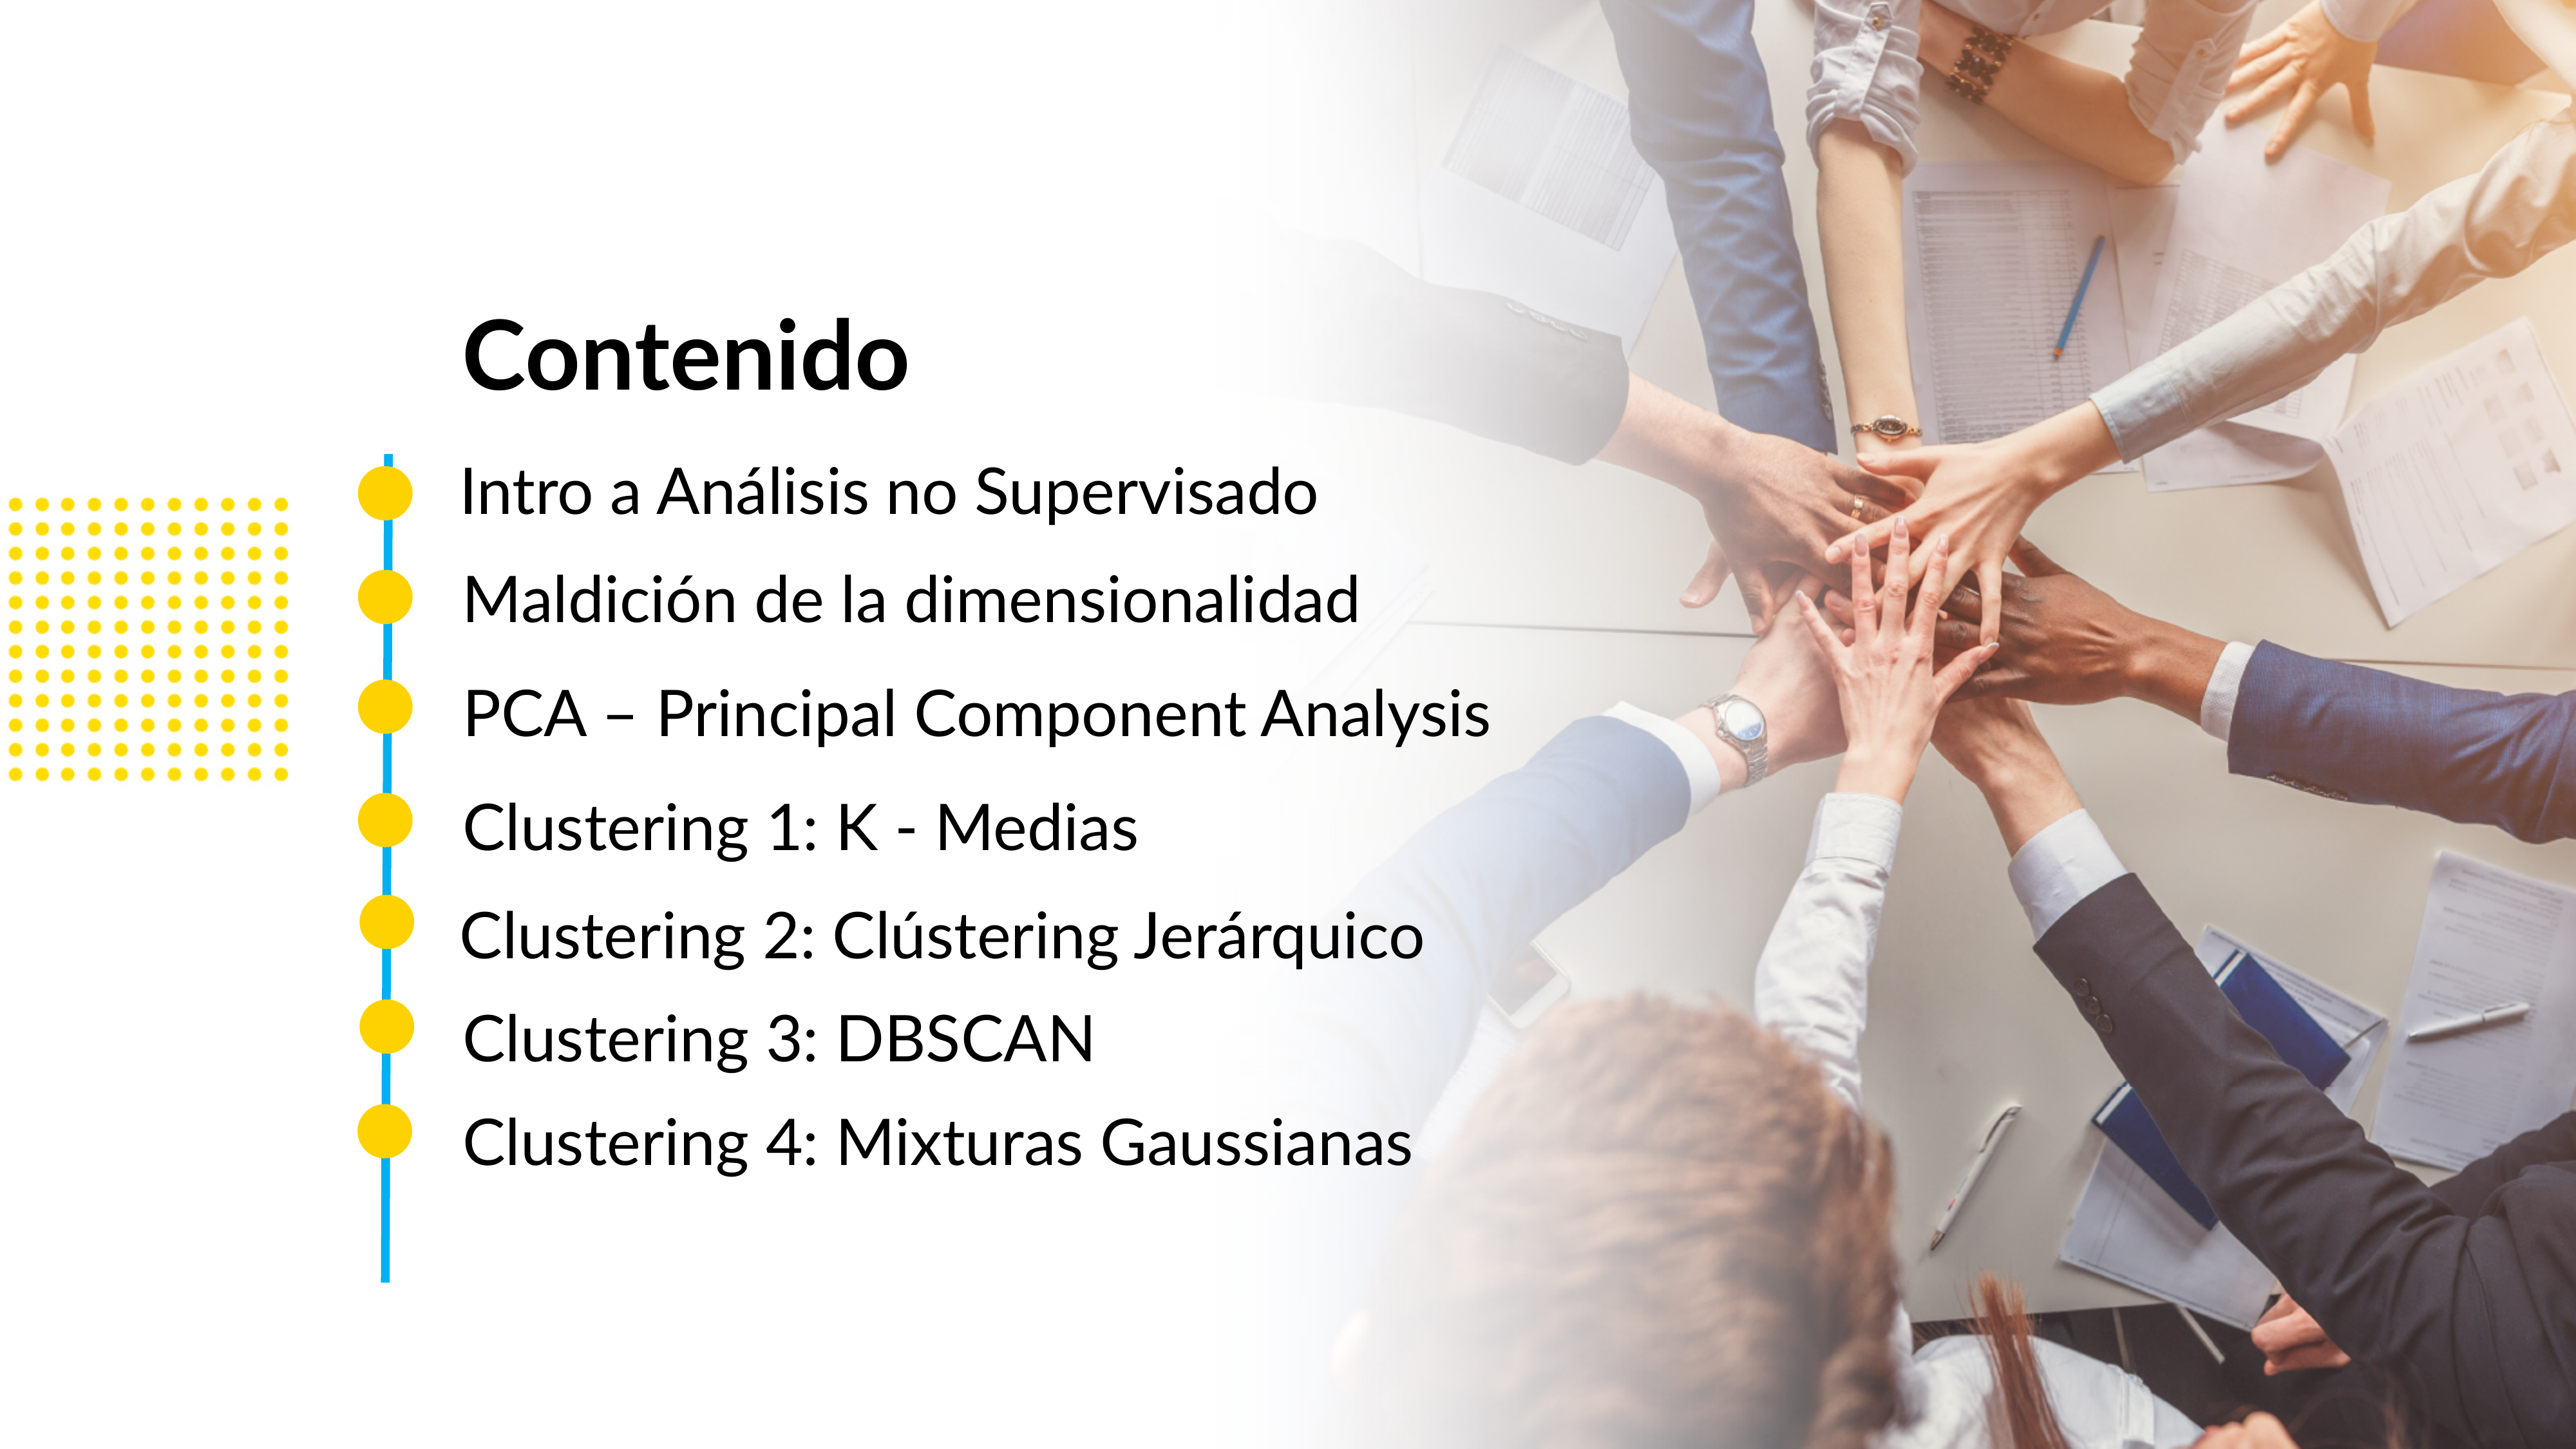

Contenido
Intro a Análisis no Supervisado

Maldición de la dimensionalidad

PCA – Principal Component Analysis

Clustering 1: K - Medias

Clustering 2: Clústering Jerárquico

Clustering 3: DBSCAN

Clustering 4: Mixturas Gaussianas